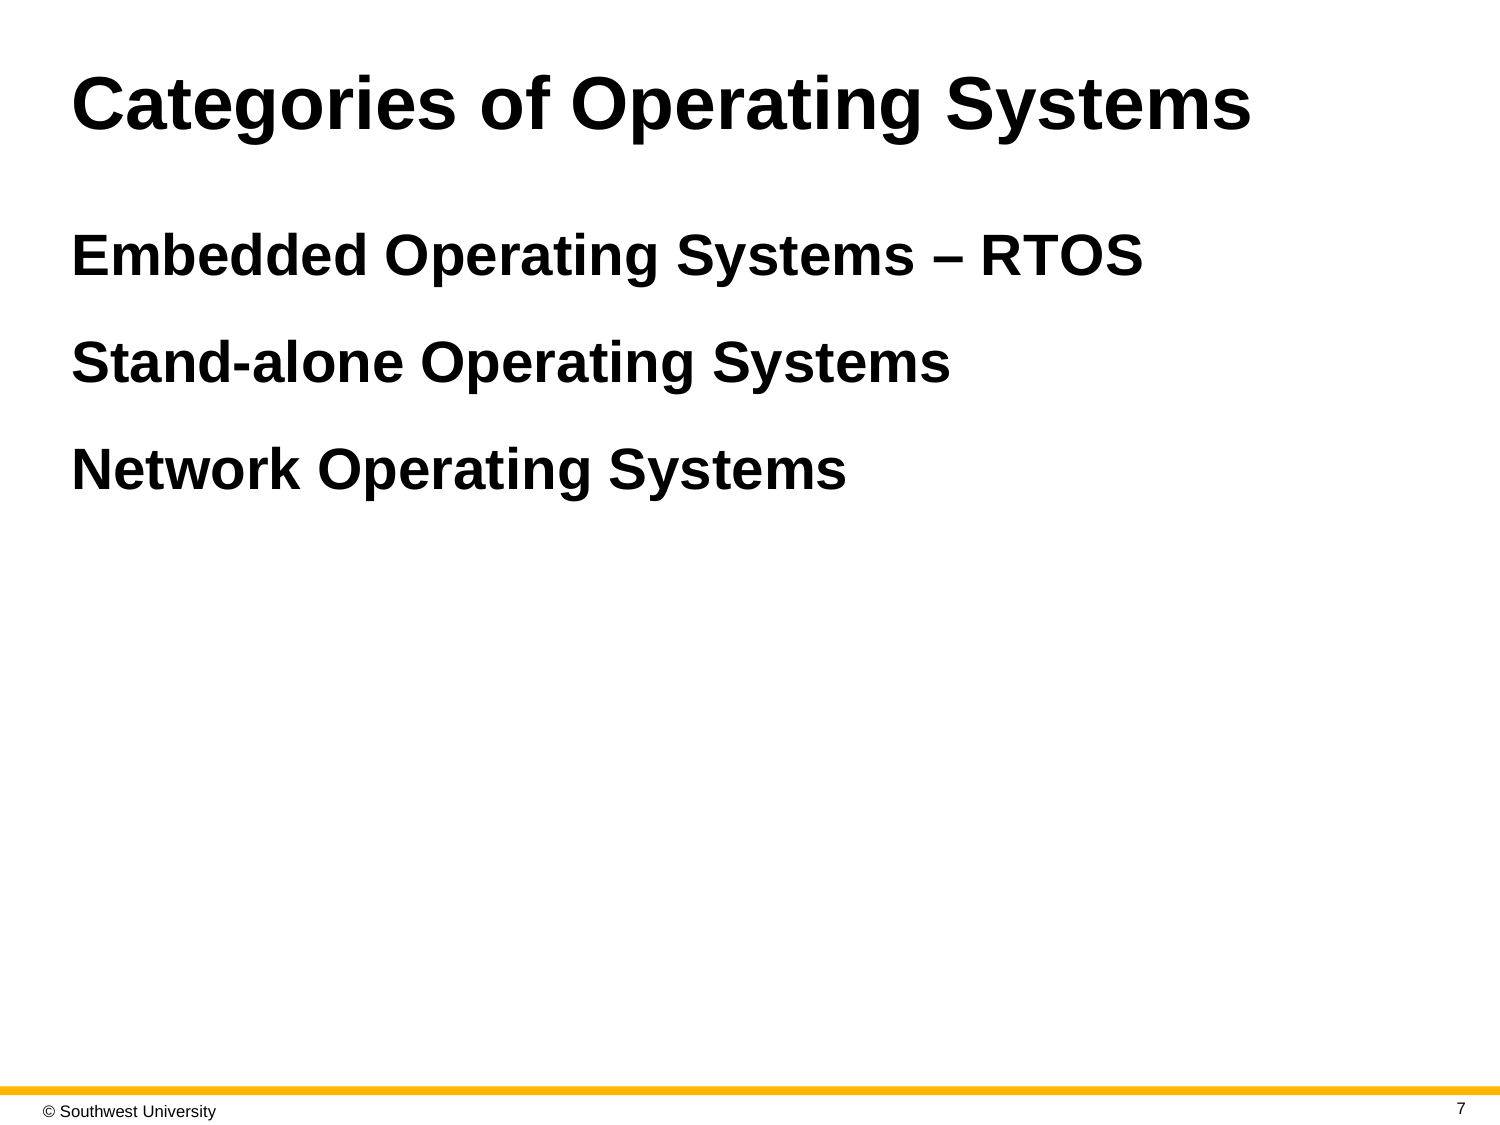

# Categories of Operating Systems
Embedded Operating Systems – R T O S
Stand-alone Operating Systems
Network Operating Systems
7